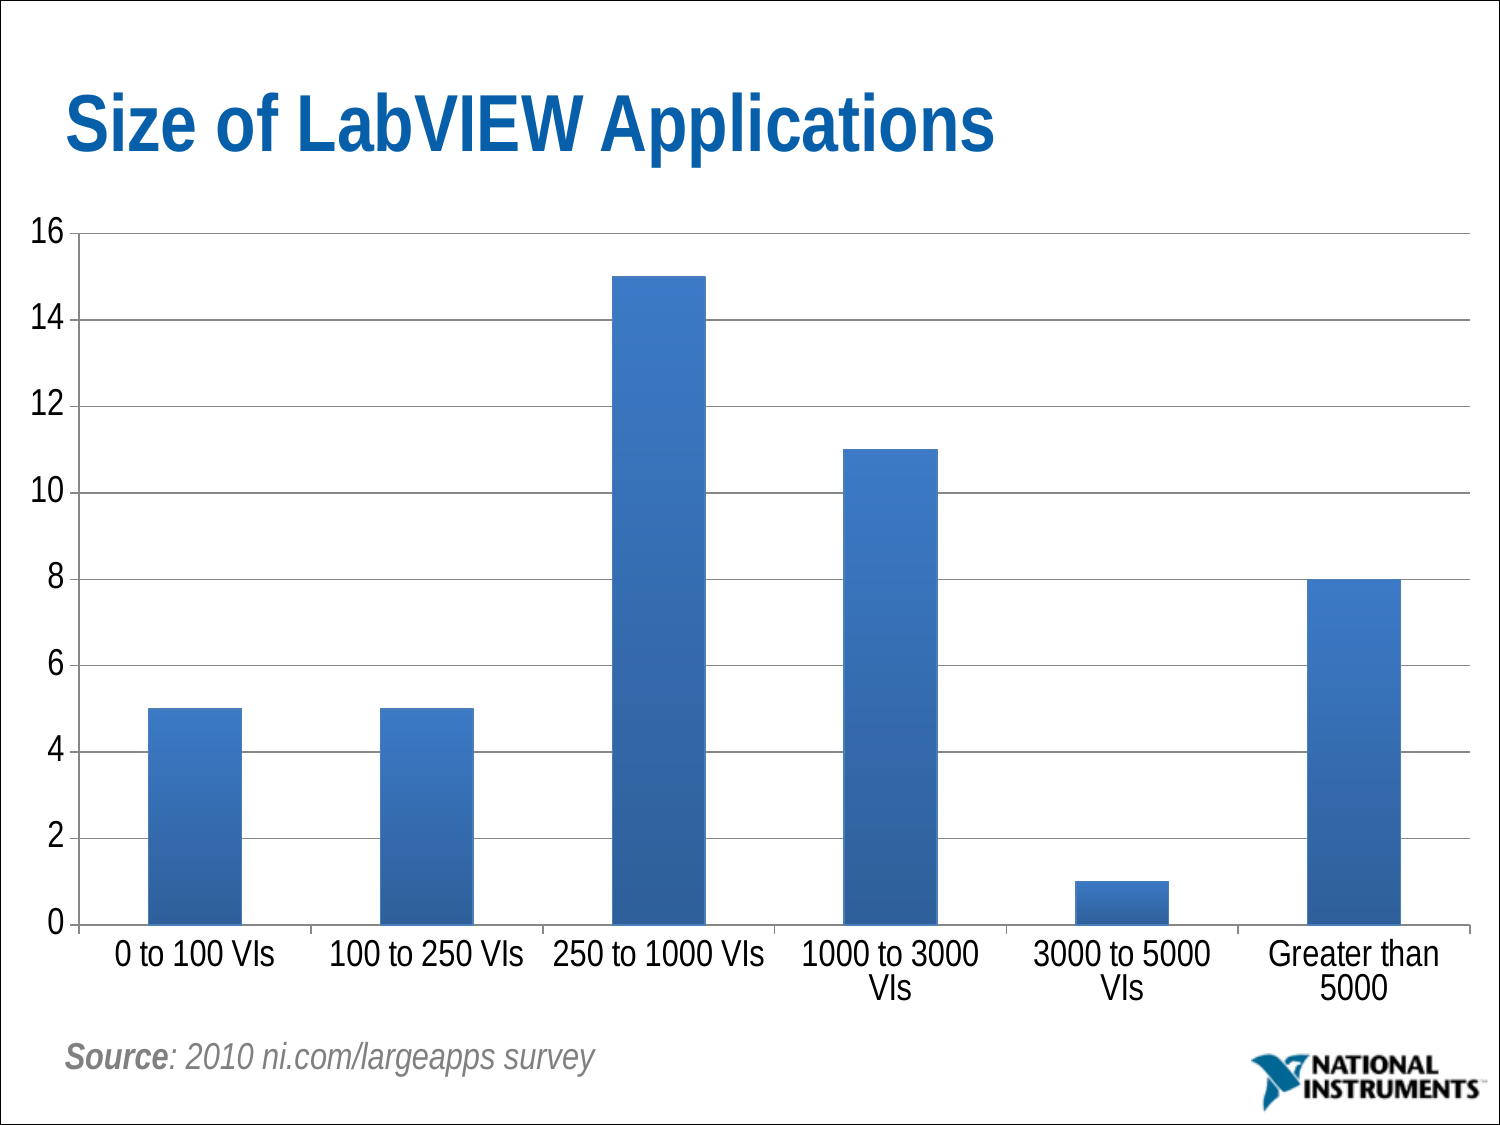

# Size of LabVIEW Applications

### Chart

| Category | Series 1 |
|---|---|
| 0 to 100 VIs | 5.0 |
| 100 to 250 VIs | 5.0 |
| 250 to 1000 VIs | 15.0 |
| 1000 to 3000 VIs | 11.0 |
| 3000 to 5000 VIs | 1.0 |
| Greater than 5000 | 8.0 |
Source: 2010 ni.com/largeapps survey